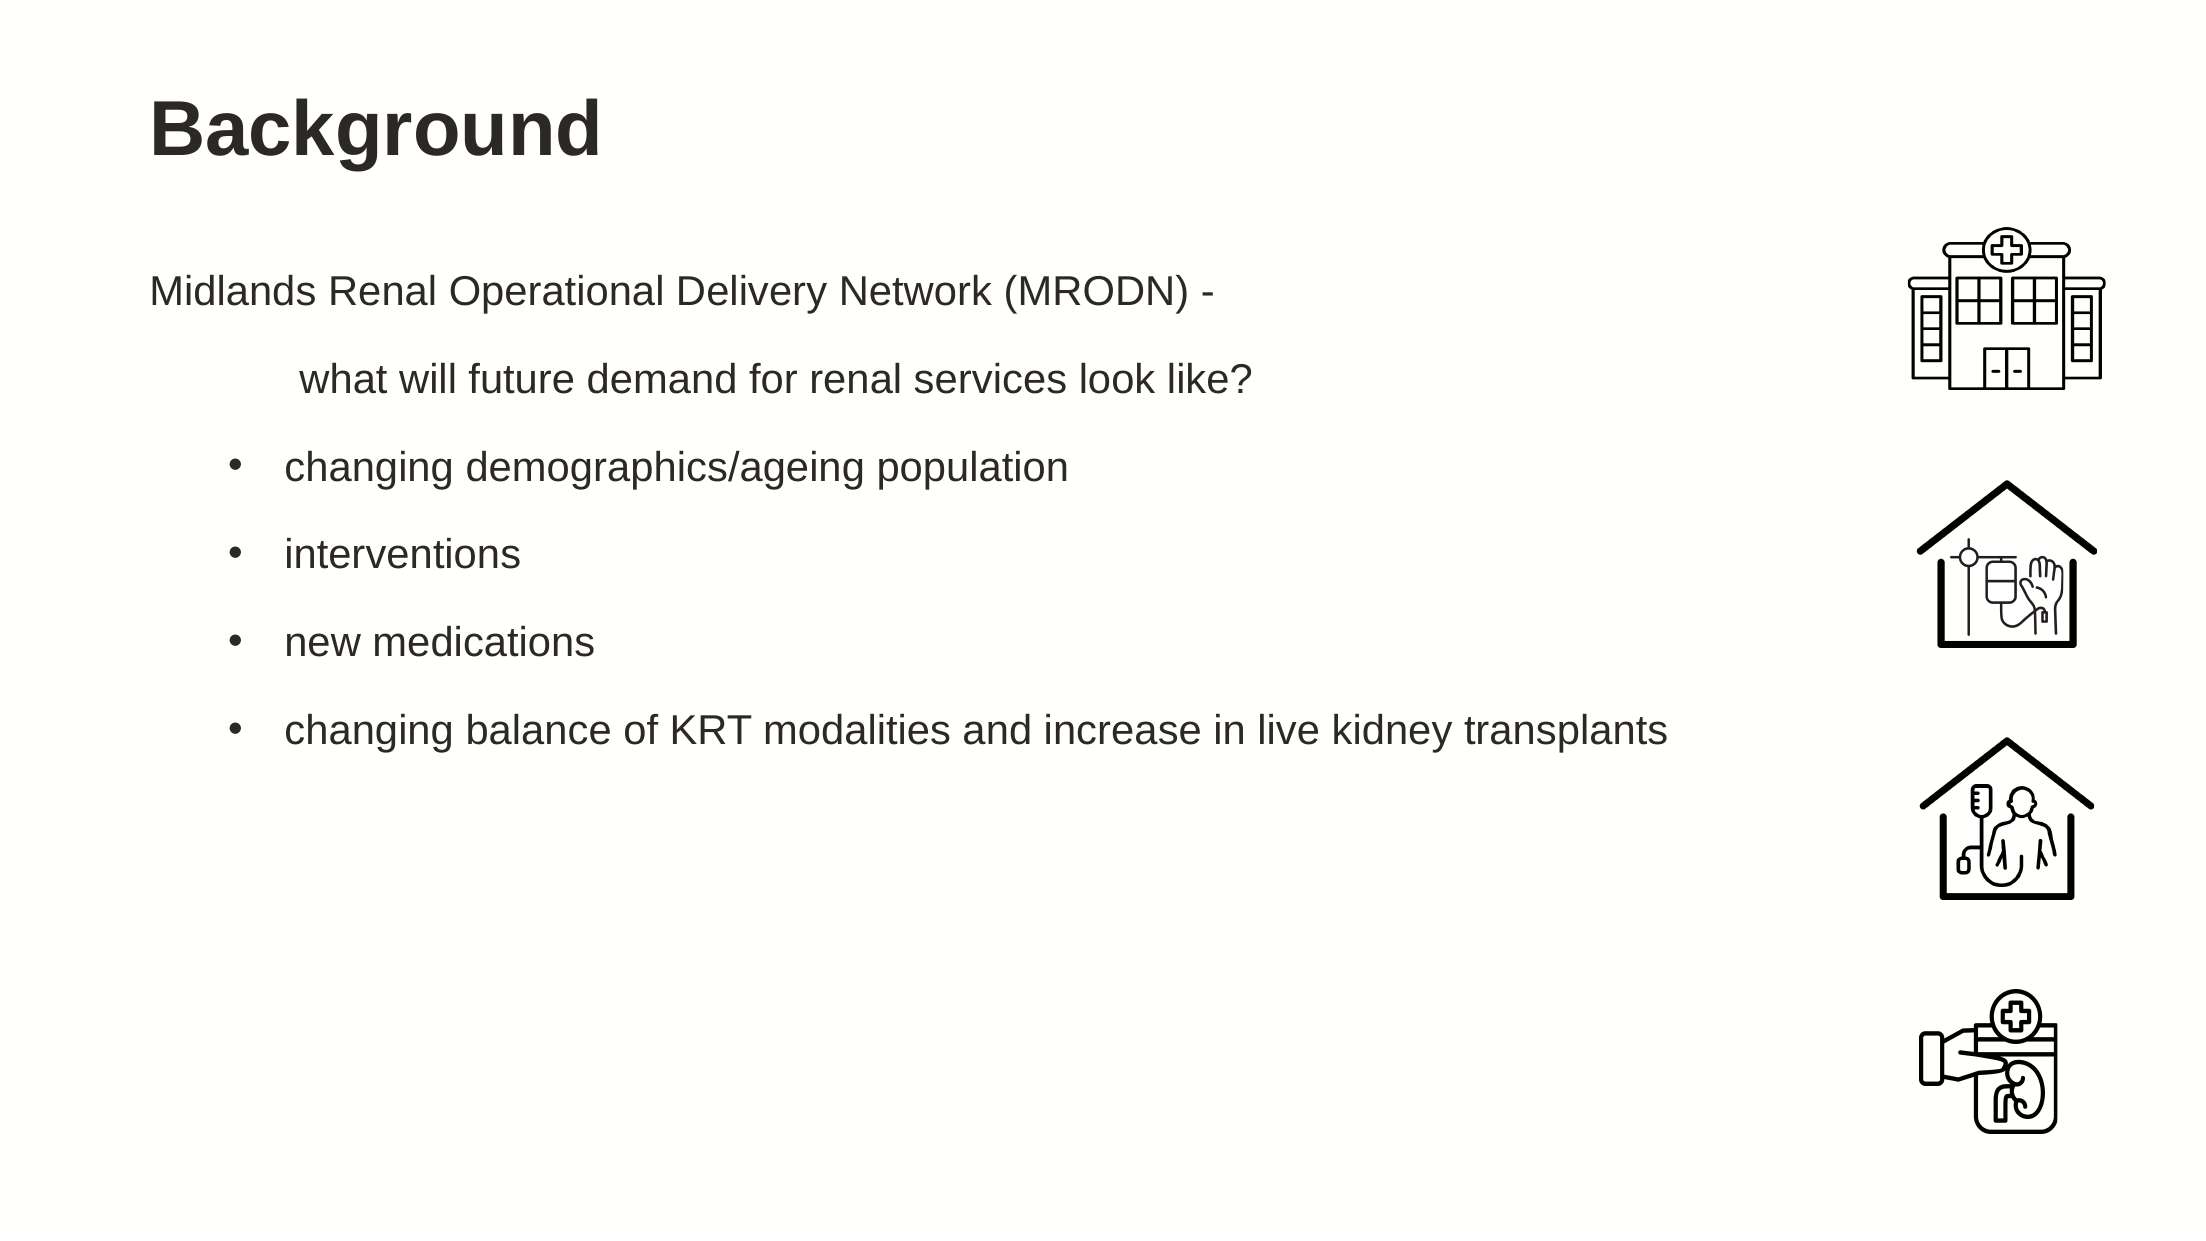

# Background

Midlands Renal Operational Delivery Network (MRODN) -
	what will future demand for renal services look like?
changing demographics/ageing population
interventions
new medications
changing balance of KRT modalities and increase in live kidney transplants